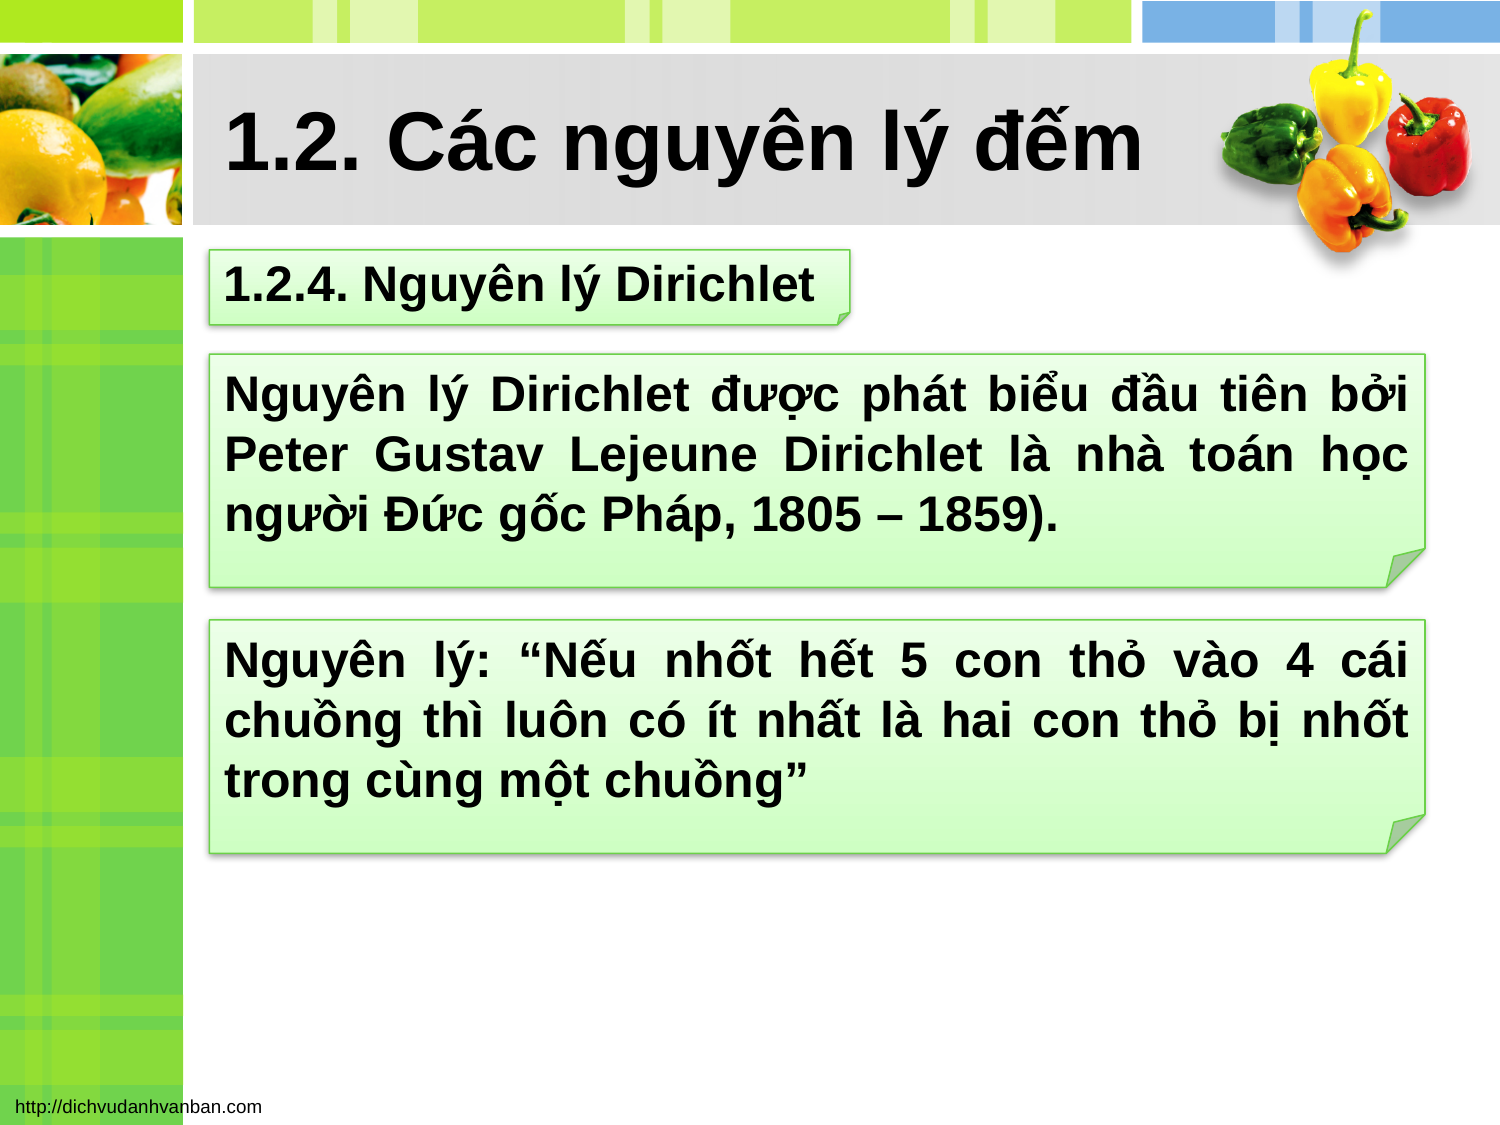

# 1.2. Các nguyên lý đếm
1.2.4. Nguyên lý Dirichlet
Nguyên lý Dirichlet được phát biểu đầu tiên bởi Peter Gustav Lejeune Dirichlet là nhà toán học người Đức gốc Pháp, 1805 – 1859).
Nguyên lý: “Nếu nhốt hết 5 con thỏ vào 4 cái chuồng thì luôn có ít nhất là hai con thỏ bị nhốt trong cùng một chuồng”